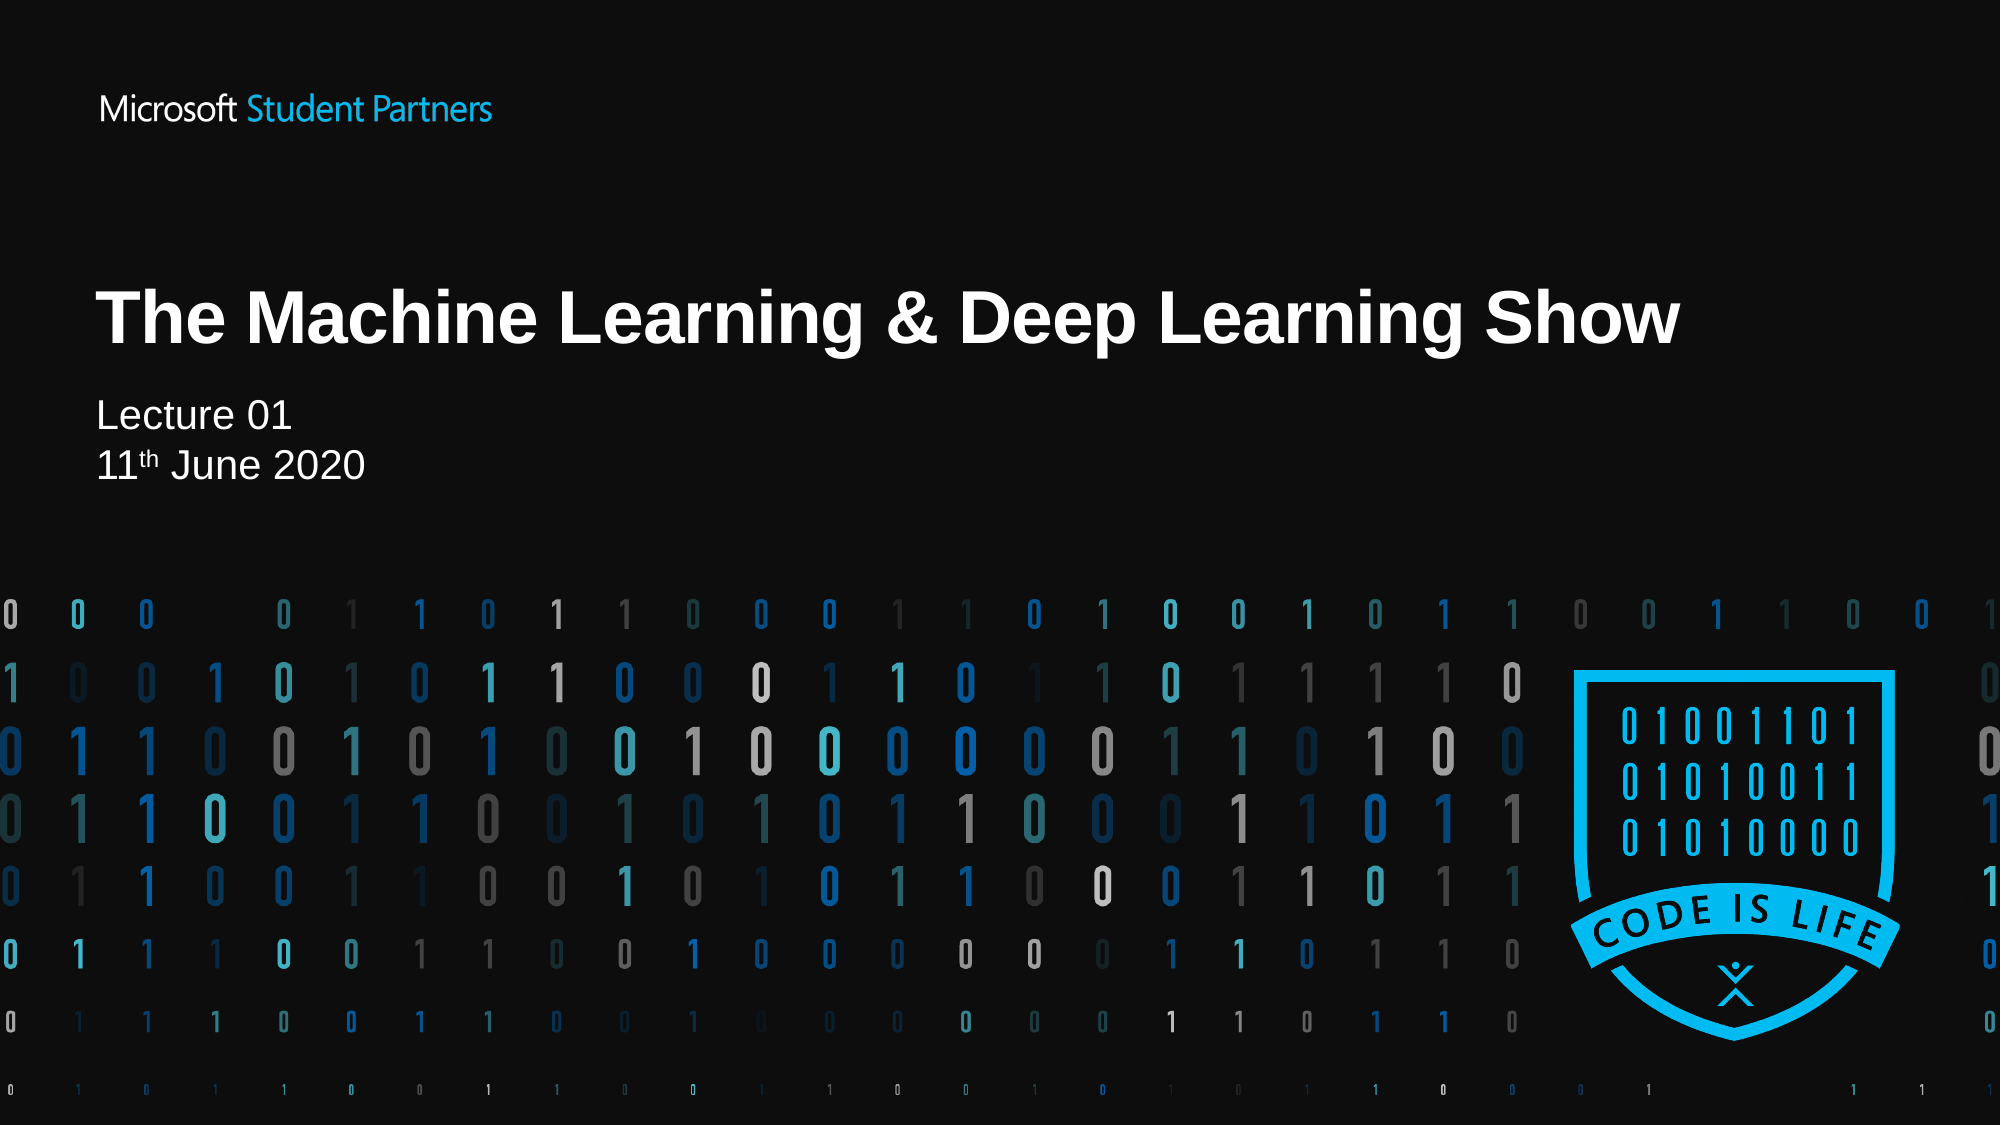

# The Machine Learning & Deep Learning Show
Lecture 01
11th June 2020